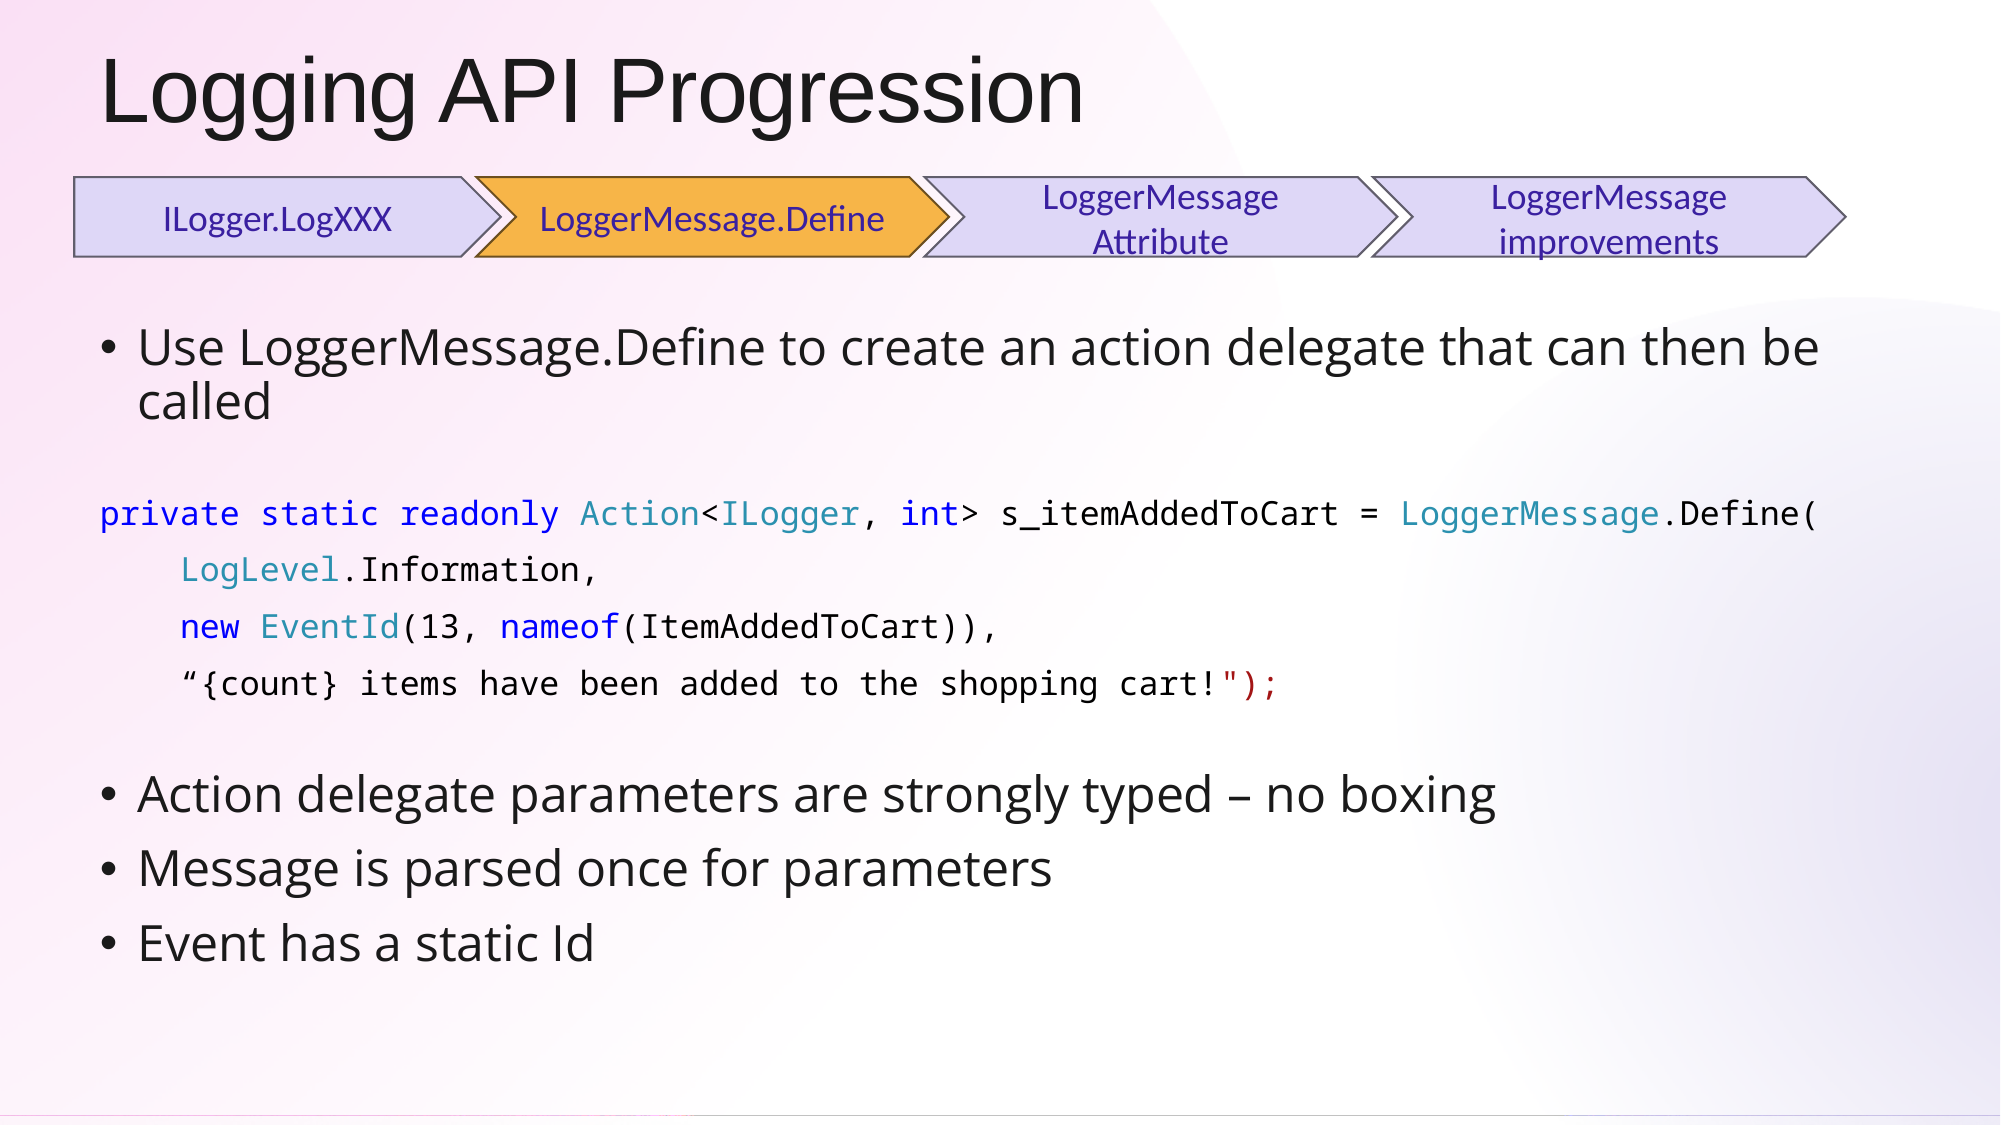

# Logging API Progression
ILogger.LogXXX
LoggerMessage.Define
LoggerMessage Attribute
LoggerMessage improvements
Use LoggerMessage.Define to create an action delegate that can then be called

private static readonly Action<ILogger, int> s_itemAddedToCart = LoggerMessage.Define(
    LogLevel.Information,
    new EventId(13, nameof(ItemAddedToCart)),
    “{count} items have been added to the shopping cart!");

Action delegate parameters are strongly typed – no boxing
Message is parsed once for parameters
Event has a static Id